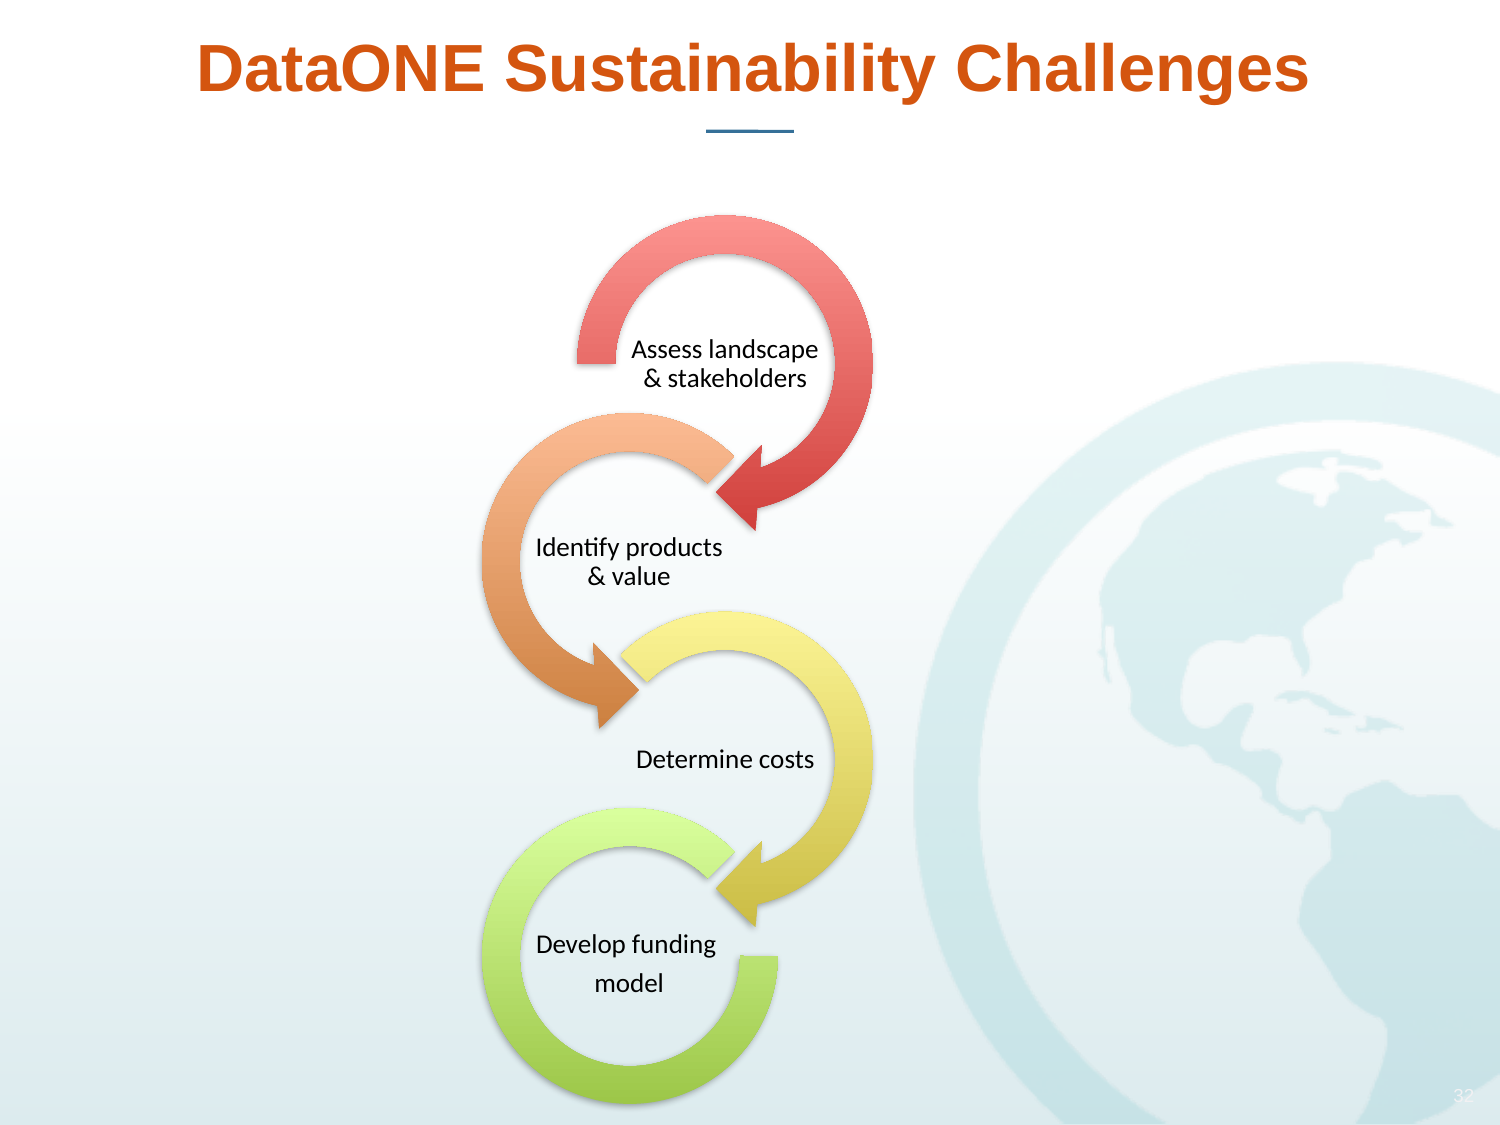

DataONE Sustainability Challenges

Assess landscape & stakeholders

Identify products & value

Determine costs

Develop funding
model
32